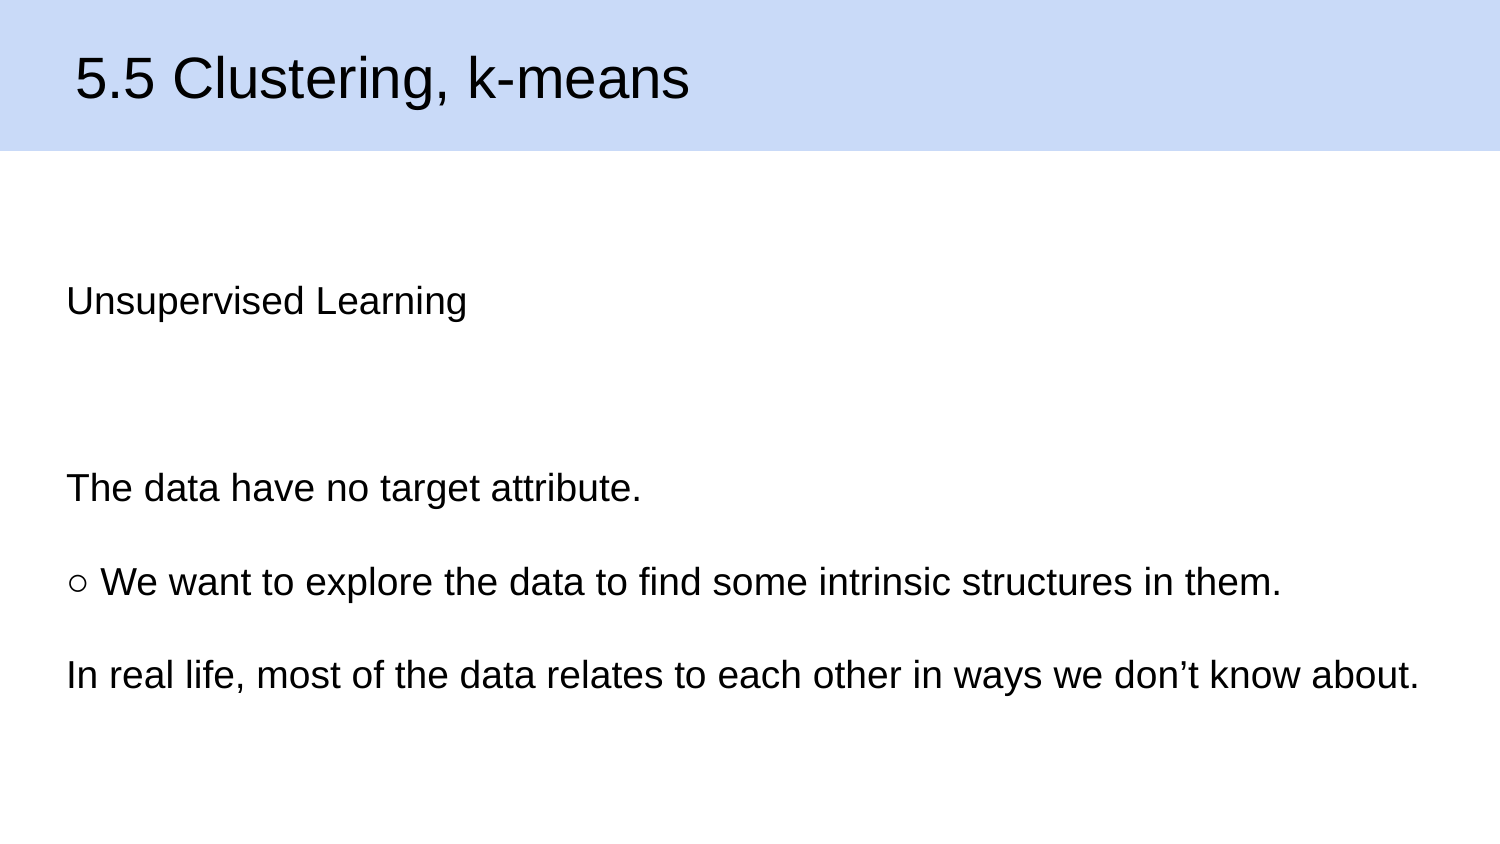

5.5 Clustering, k-means
Unsupervised Learning

The data have no target attribute.
○ We want to explore the data to find some intrinsic structures in them.
In real life, most of the data relates to each other in ways we don’t know about.